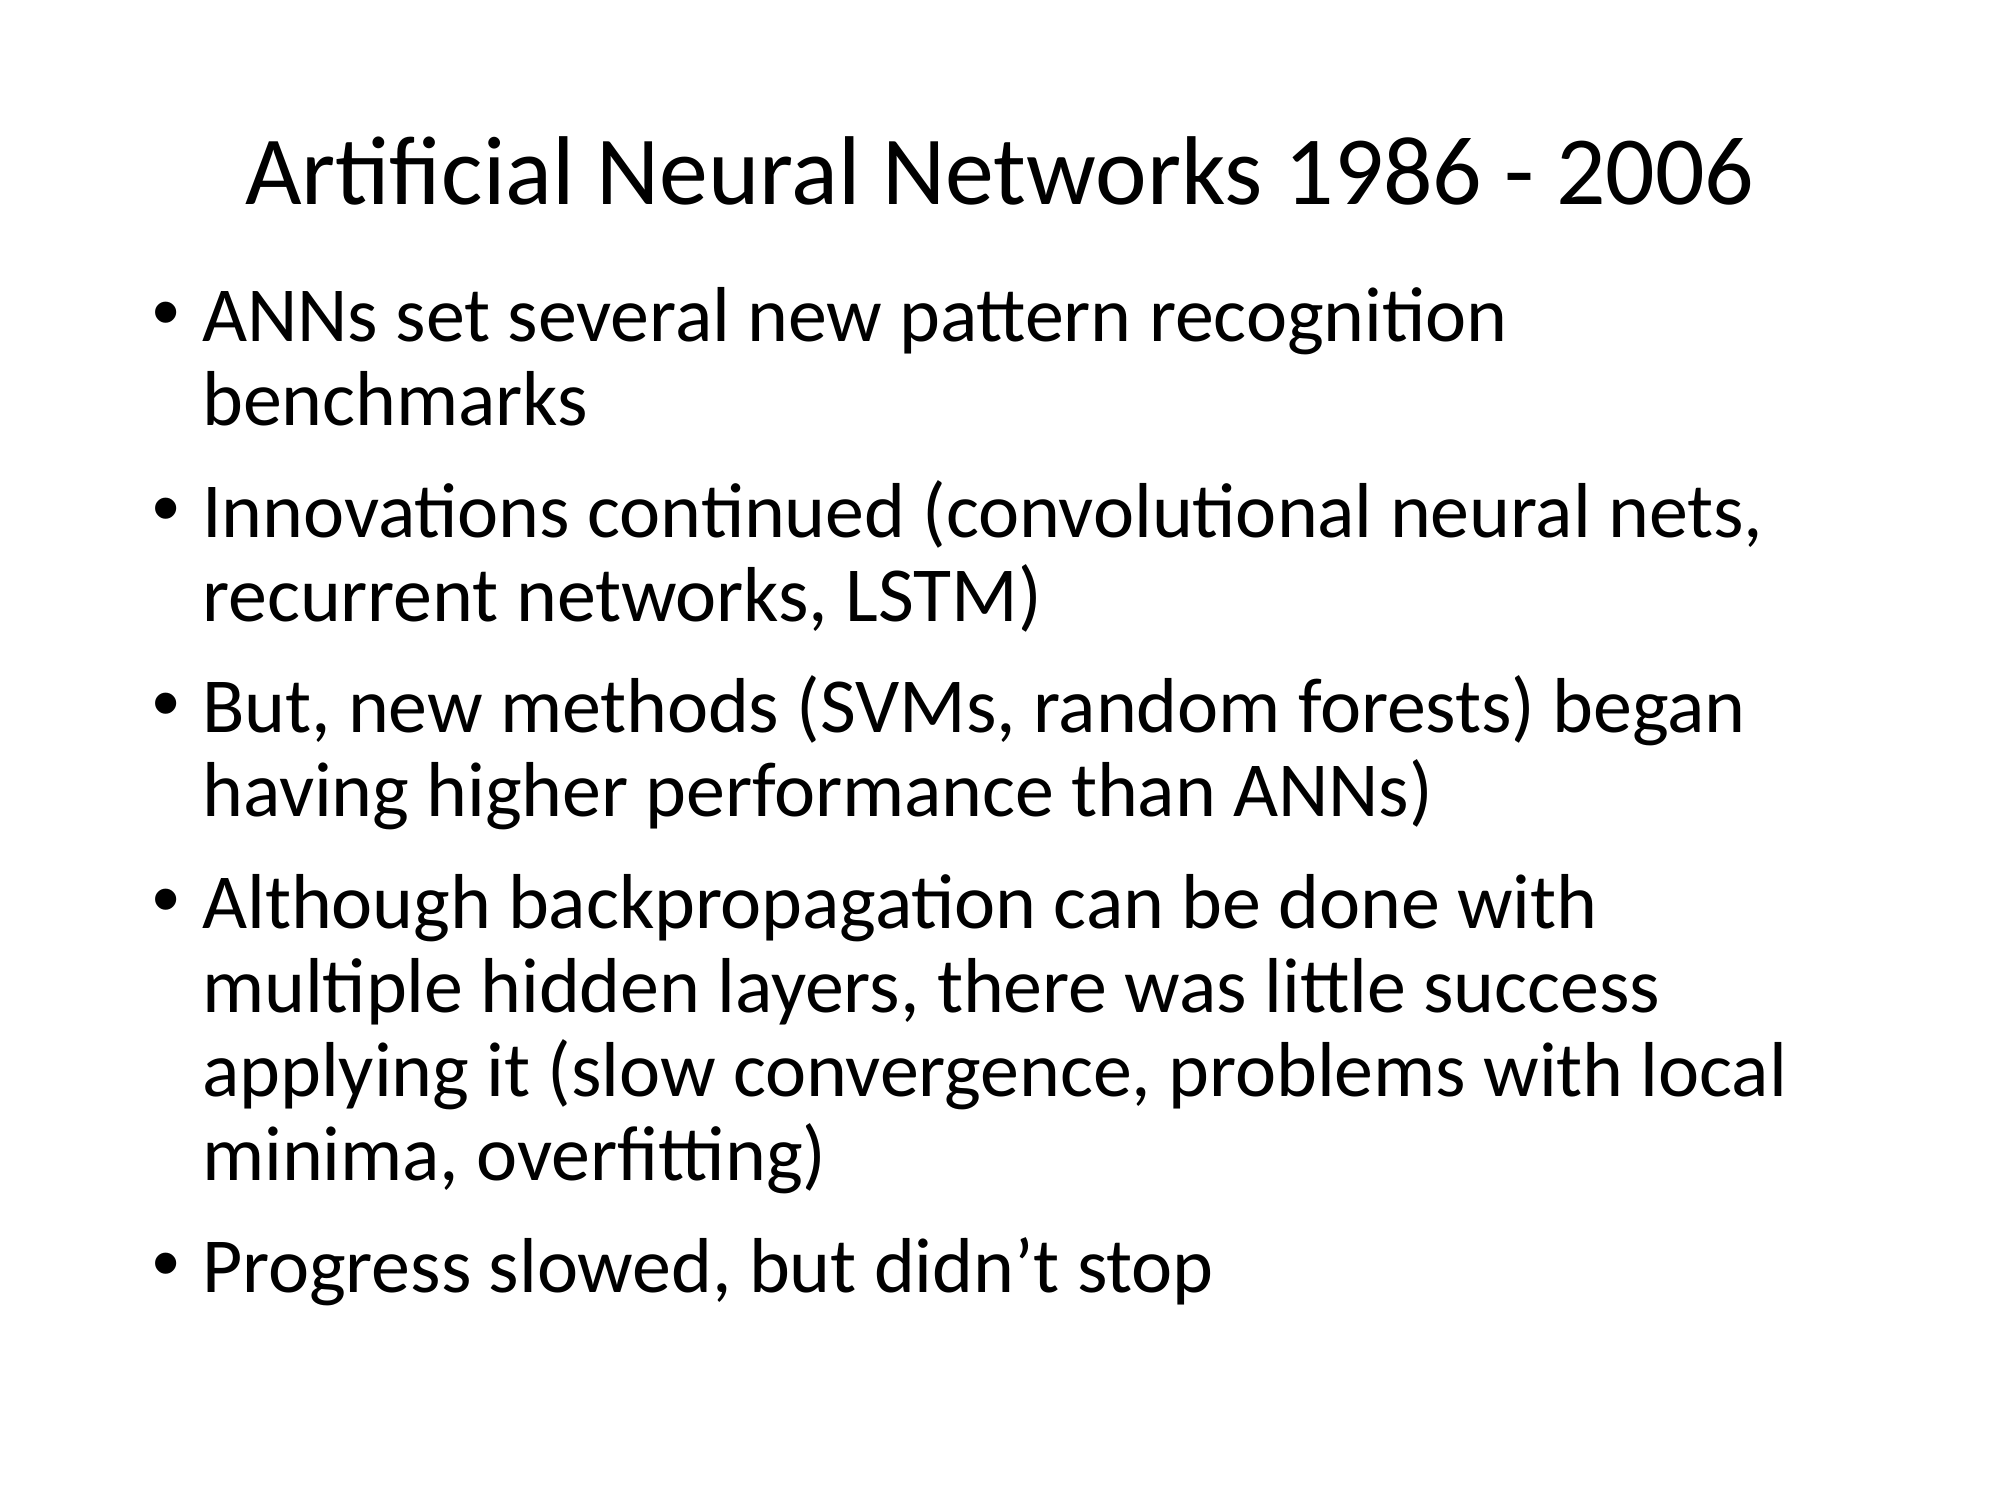

# Artificial Neural Networks 1986 - 2006
ANNs set several new pattern recognition benchmarks
Innovations continued (convolutional neural nets, recurrent networks, LSTM)
But, new methods (SVMs, random forests) began having higher performance than ANNs)
Although backpropagation can be done with multiple hidden layers, there was little success applying it (slow convergence, problems with local minima, overfitting)
Progress slowed, but didn’t stop